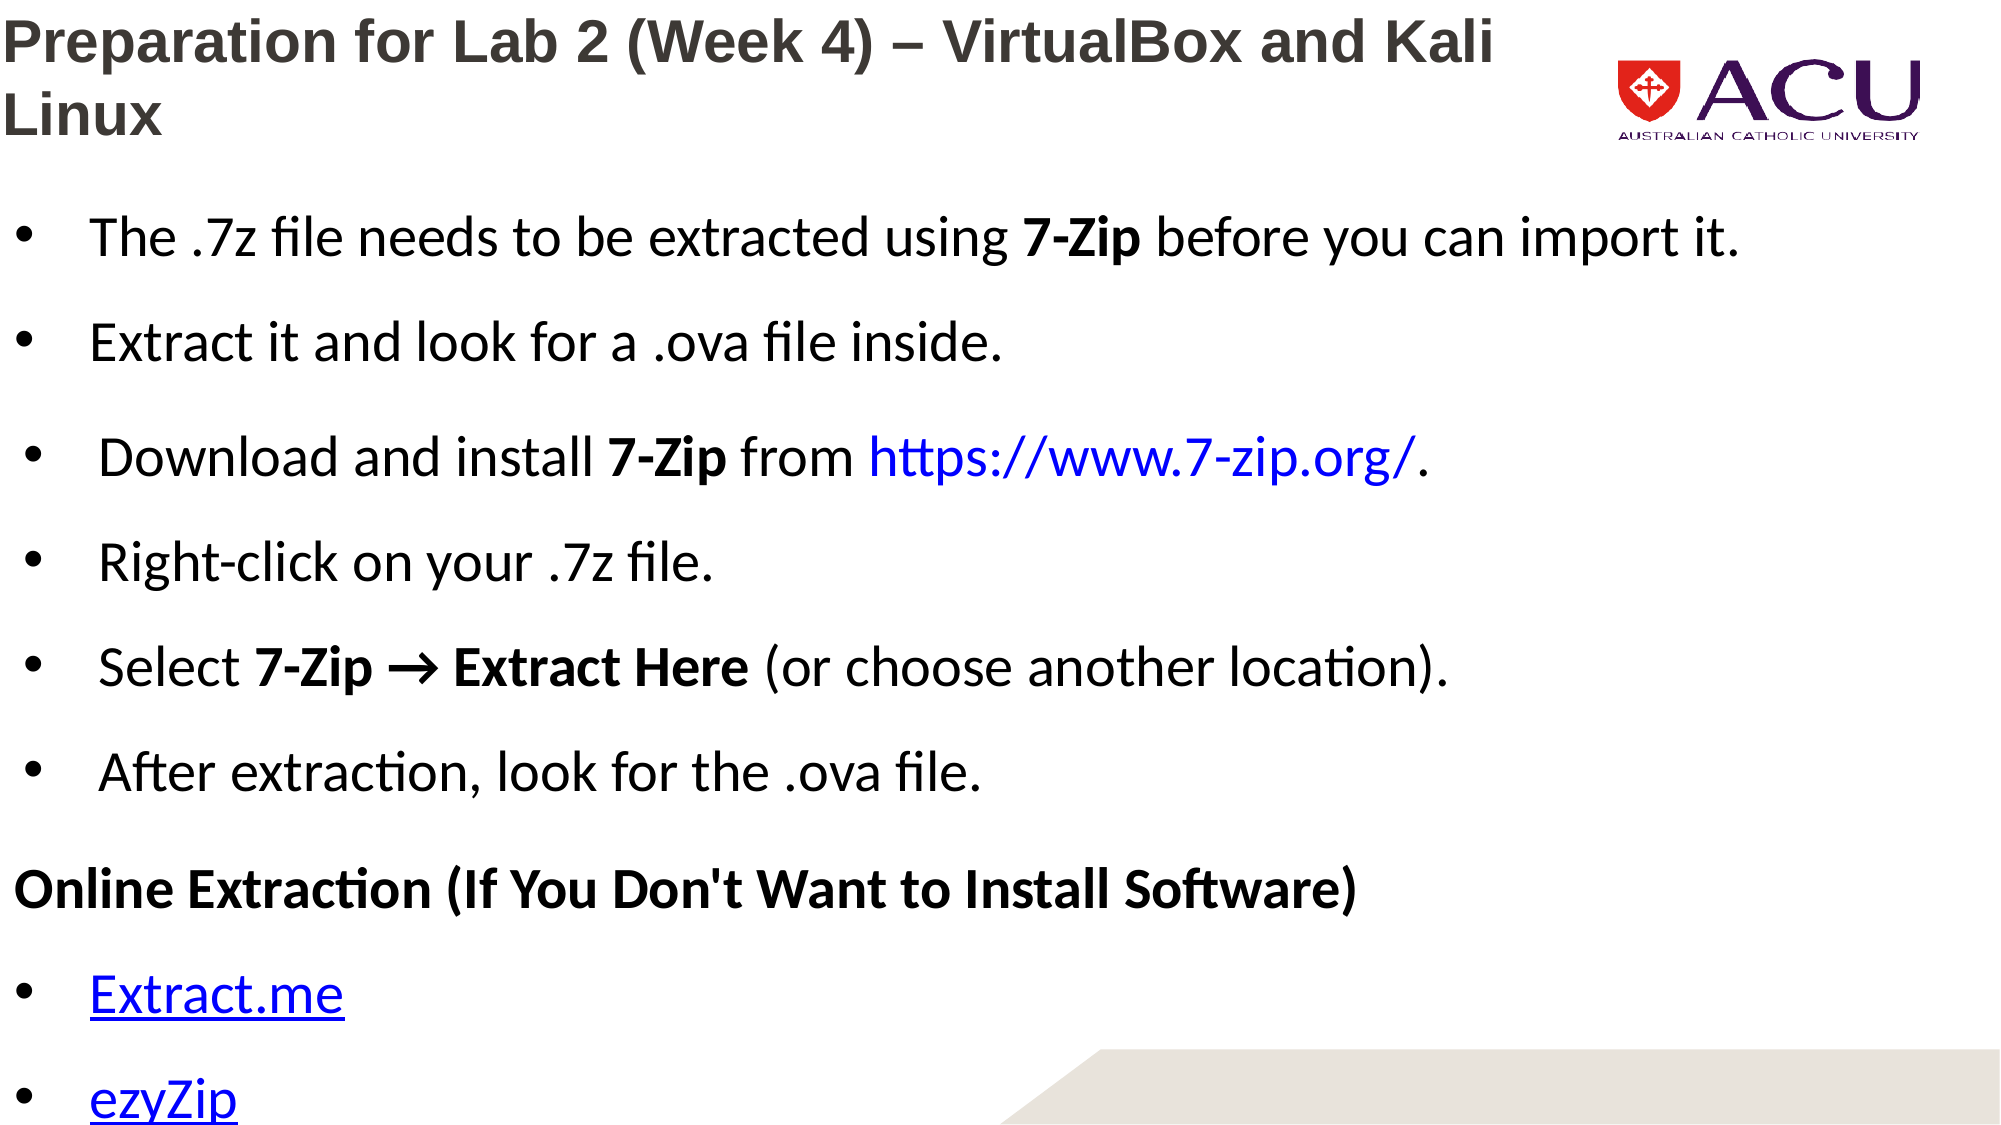

# Preparation for Lab 2 (Week 4) – VirtualBox and Kali Linux
The .7z file needs to be extracted using 7-Zip before you can import it.
Extract it and look for a .ova file inside.
Download and install 7-Zip from https://www.7-zip.org/.
Right-click on your .7z file.
Select 7-Zip → Extract Here (or choose another location).
After extraction, look for the .ova file.
Online Extraction (If You Don't Want to Install Software)
Extract.me
ezyZip